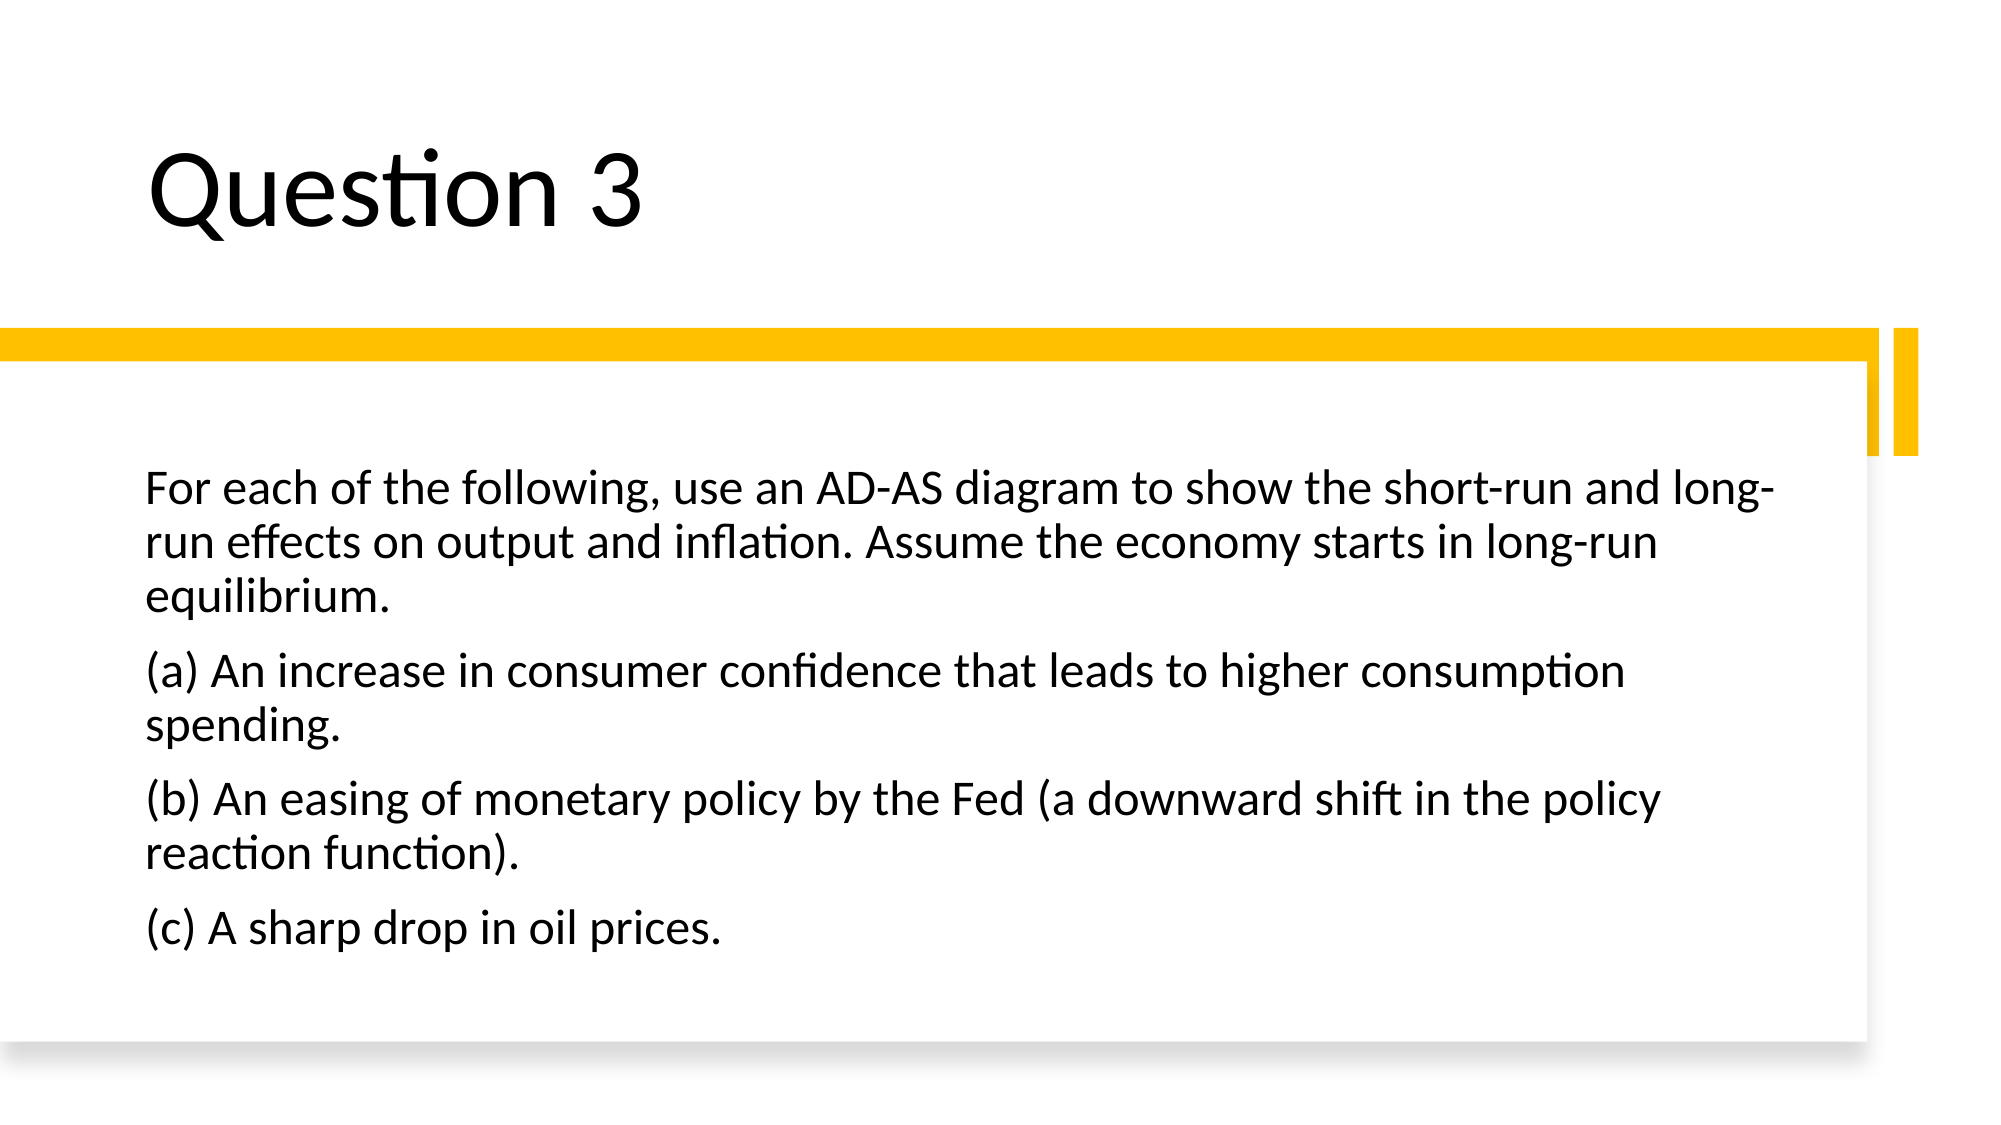

# Question 3

For each of the following, use an AD-AS diagram to show the short-run and long-run effects on output and inflation. Assume the economy starts in long-run equilibrium.
(a) An increase in consumer confidence that leads to higher consumption spending.
(b) An easing of monetary policy by the Fed (a downward shift in the policy reaction function).
(c) A sharp drop in oil prices.